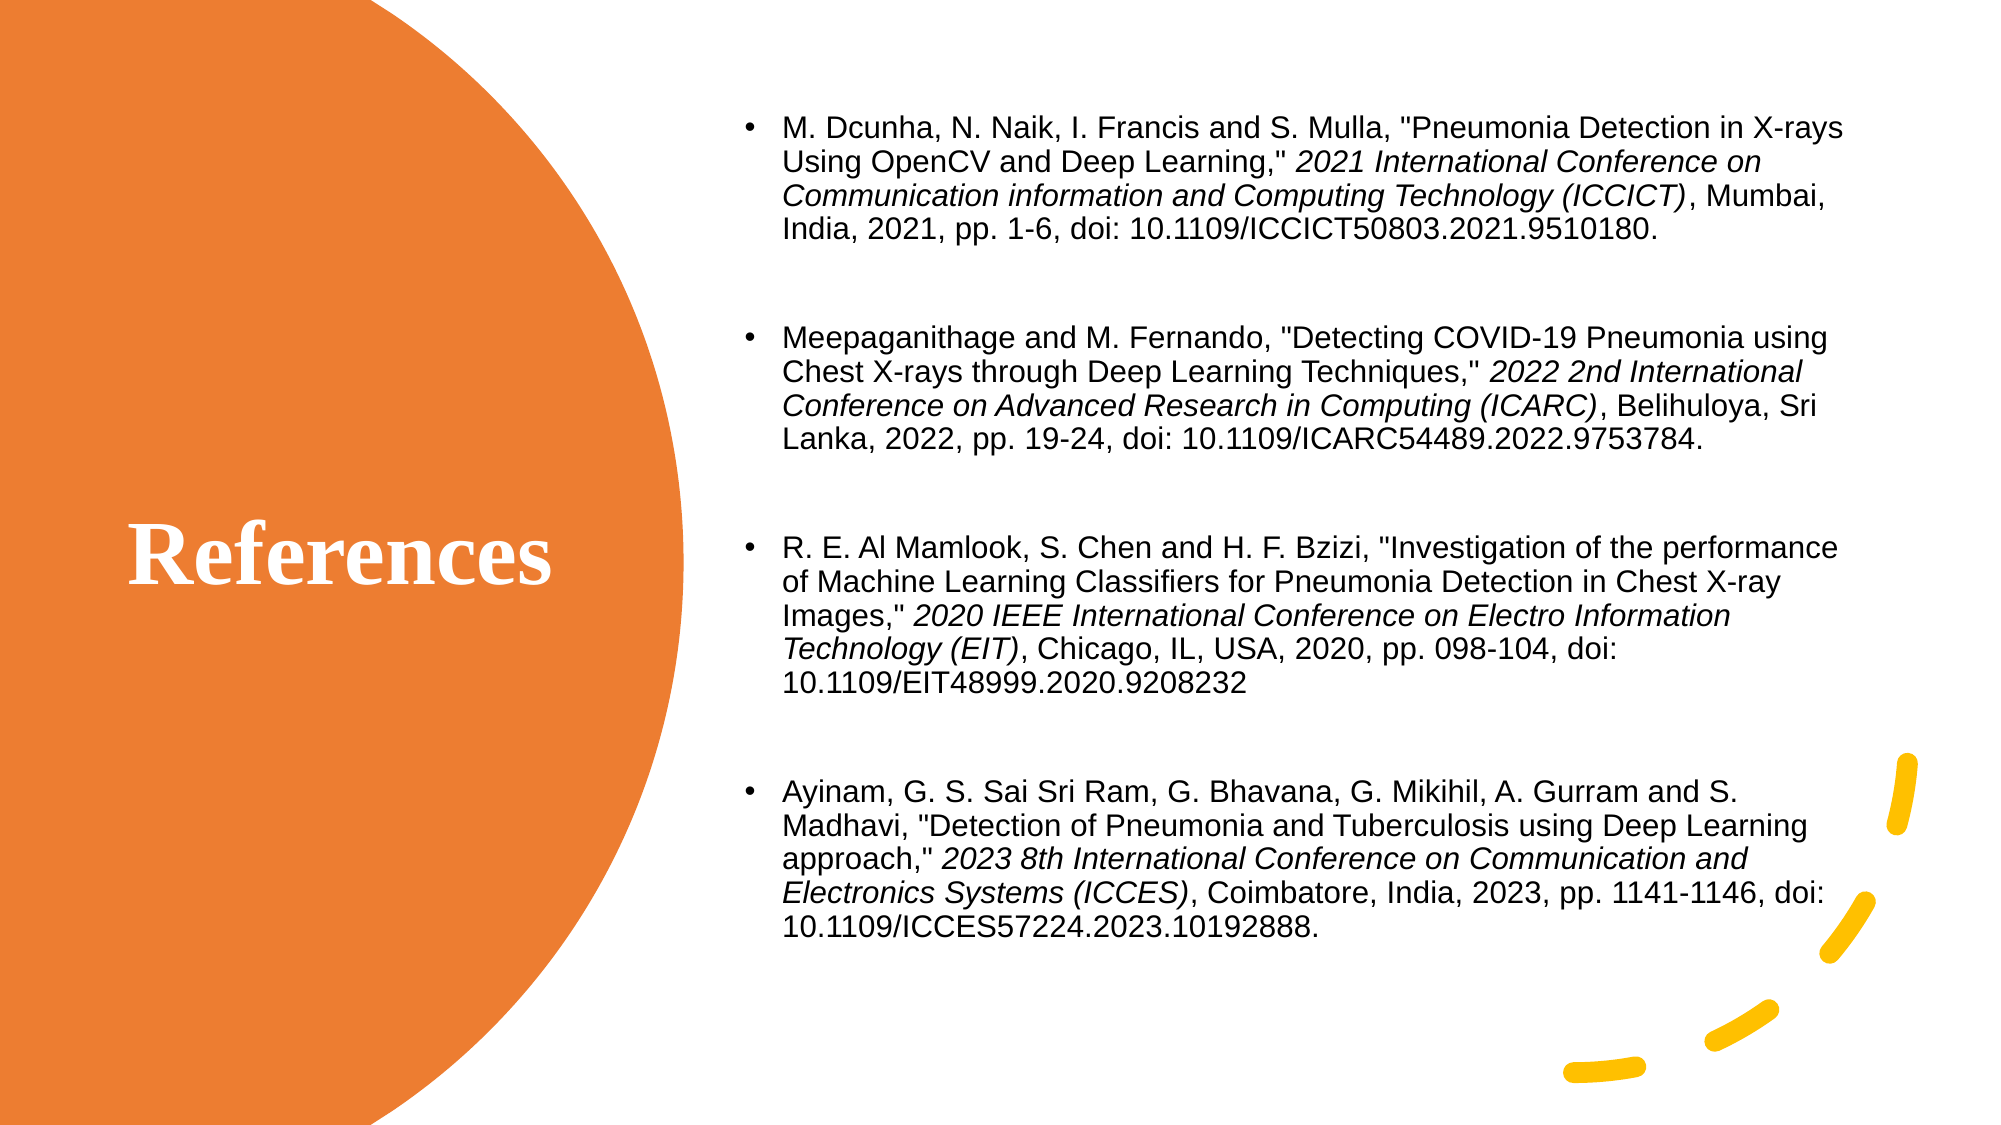

M. Dcunha, N. Naik, I. Francis and S. Mulla, "Pneumonia Detection in X-rays Using OpenCV and Deep Learning," 2021 International Conference on Communication information and Computing Technology (ICCICT), Mumbai, India, 2021, pp. 1-6, doi: 10.1109/ICCICT50803.2021.9510180.

Meepaganithage and M. Fernando, "Detecting COVID-19 Pneumonia using Chest X-rays through Deep Learning Techniques," 2022 2nd International Conference on Advanced Research in Computing (ICARC), Belihuloya, Sri Lanka, 2022, pp. 19-24, doi: 10.1109/ICARC54489.2022.9753784.

R. E. Al Mamlook, S. Chen and H. F. Bzizi, "Investigation of the performance of Machine Learning Classifiers for Pneumonia Detection in Chest X-ray Images," 2020 IEEE International Conference on Electro Information Technology (EIT), Chicago, IL, USA, 2020, pp. 098-104, doi: 10.1109/EIT48999.2020.9208232

Ayinam, G. S. Sai Sri Ram, G. Bhavana, G. Mikihil, A. Gurram and S. Madhavi, "Detection of Pneumonia and Tuberculosis using Deep Learning approach," 2023 8th International Conference on Communication and Electronics Systems (ICCES), Coimbatore, India, 2023, pp. 1141-1146, doi: 10.1109/ICCES57224.2023.10192888.

# References